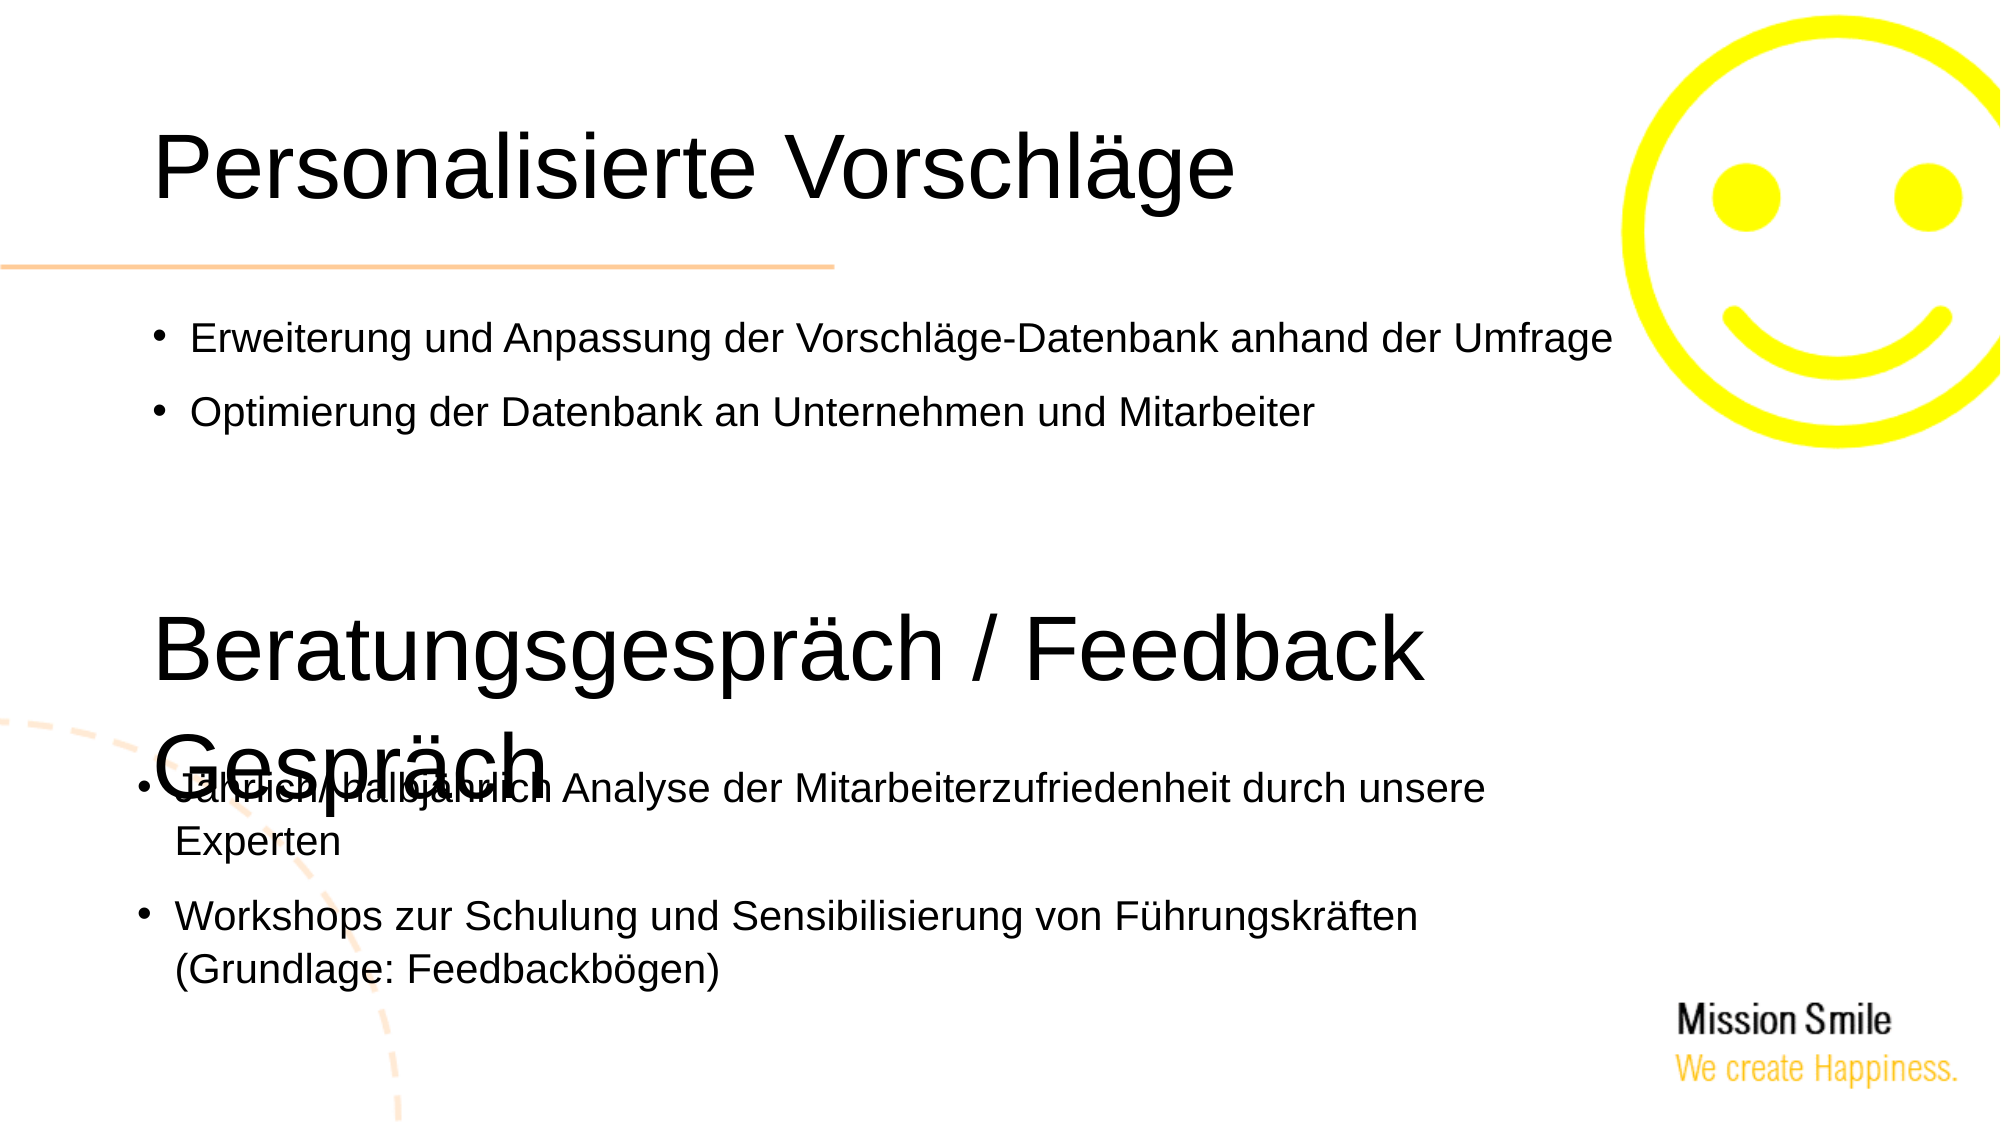

# Personalisierte Vorschläge
Erweiterung und Anpassung der Vorschläge-Datenbank anhand der Umfrage
Optimierung der Datenbank an Unternehmen und Mitarbeiter

Beratungsgespräch / Feedback Gespräch

Jährlich/ halbjährlich Analyse der Mitarbeiterzufriedenheit durch unsere Experten
Workshops zur Schulung und Sensibilisierung von Führungskräften (Grundlage: Feedbackbögen)